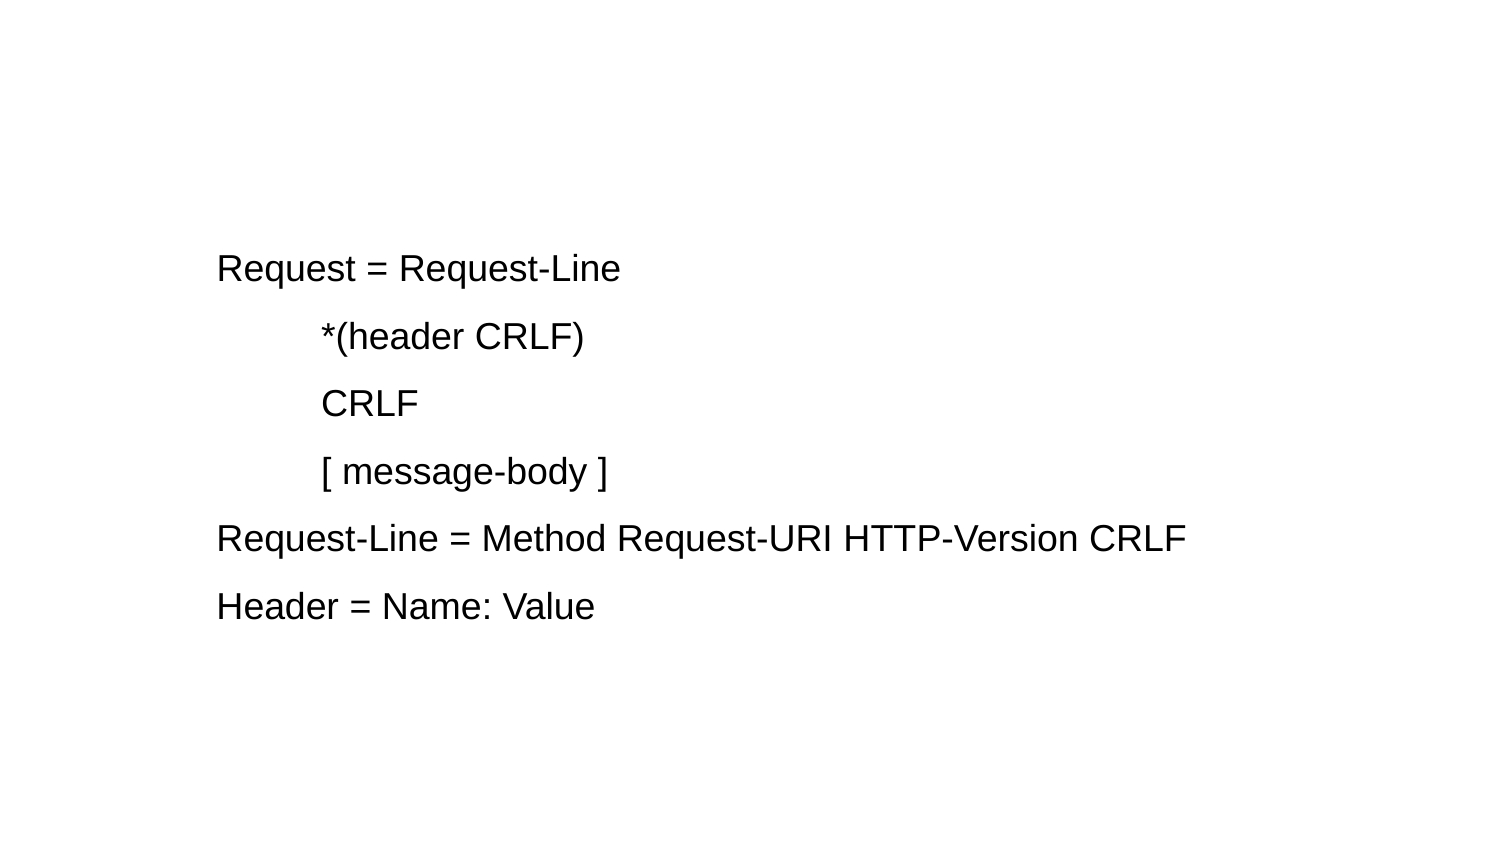

# Request = Request-Line *(header CRLF) CRLF [ message-body ] Request-Line = Method Request-URI HTTP-Version CRLF Header = Name: Value